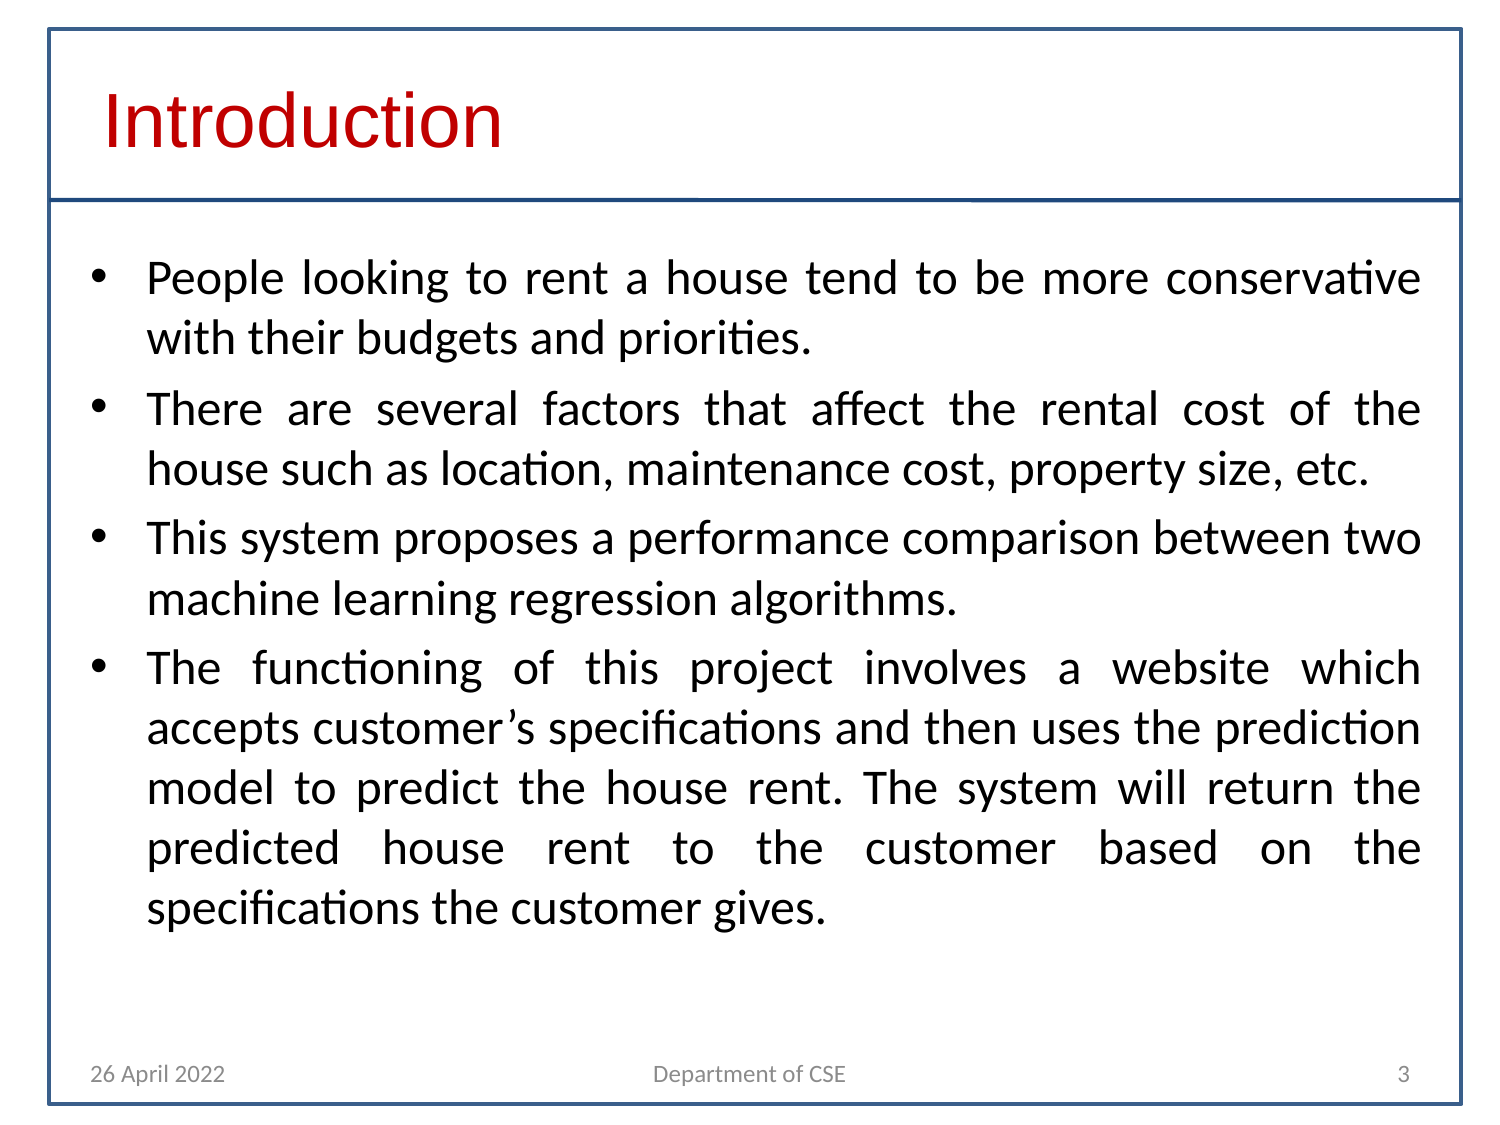

Introduction
People looking to rent a house tend to be more conservative with their budgets and priorities.
There are several factors that affect the rental cost of the house such as location, maintenance cost, property size, etc.
This system proposes a performance comparison between two machine learning regression algorithms.
The functioning of this project involves a website which accepts customer’s specifications and then uses the prediction model to predict the house rent. The system will return the predicted house rent to the customer based on the specifications the customer gives.

26 April 2022
Department of CSE
3